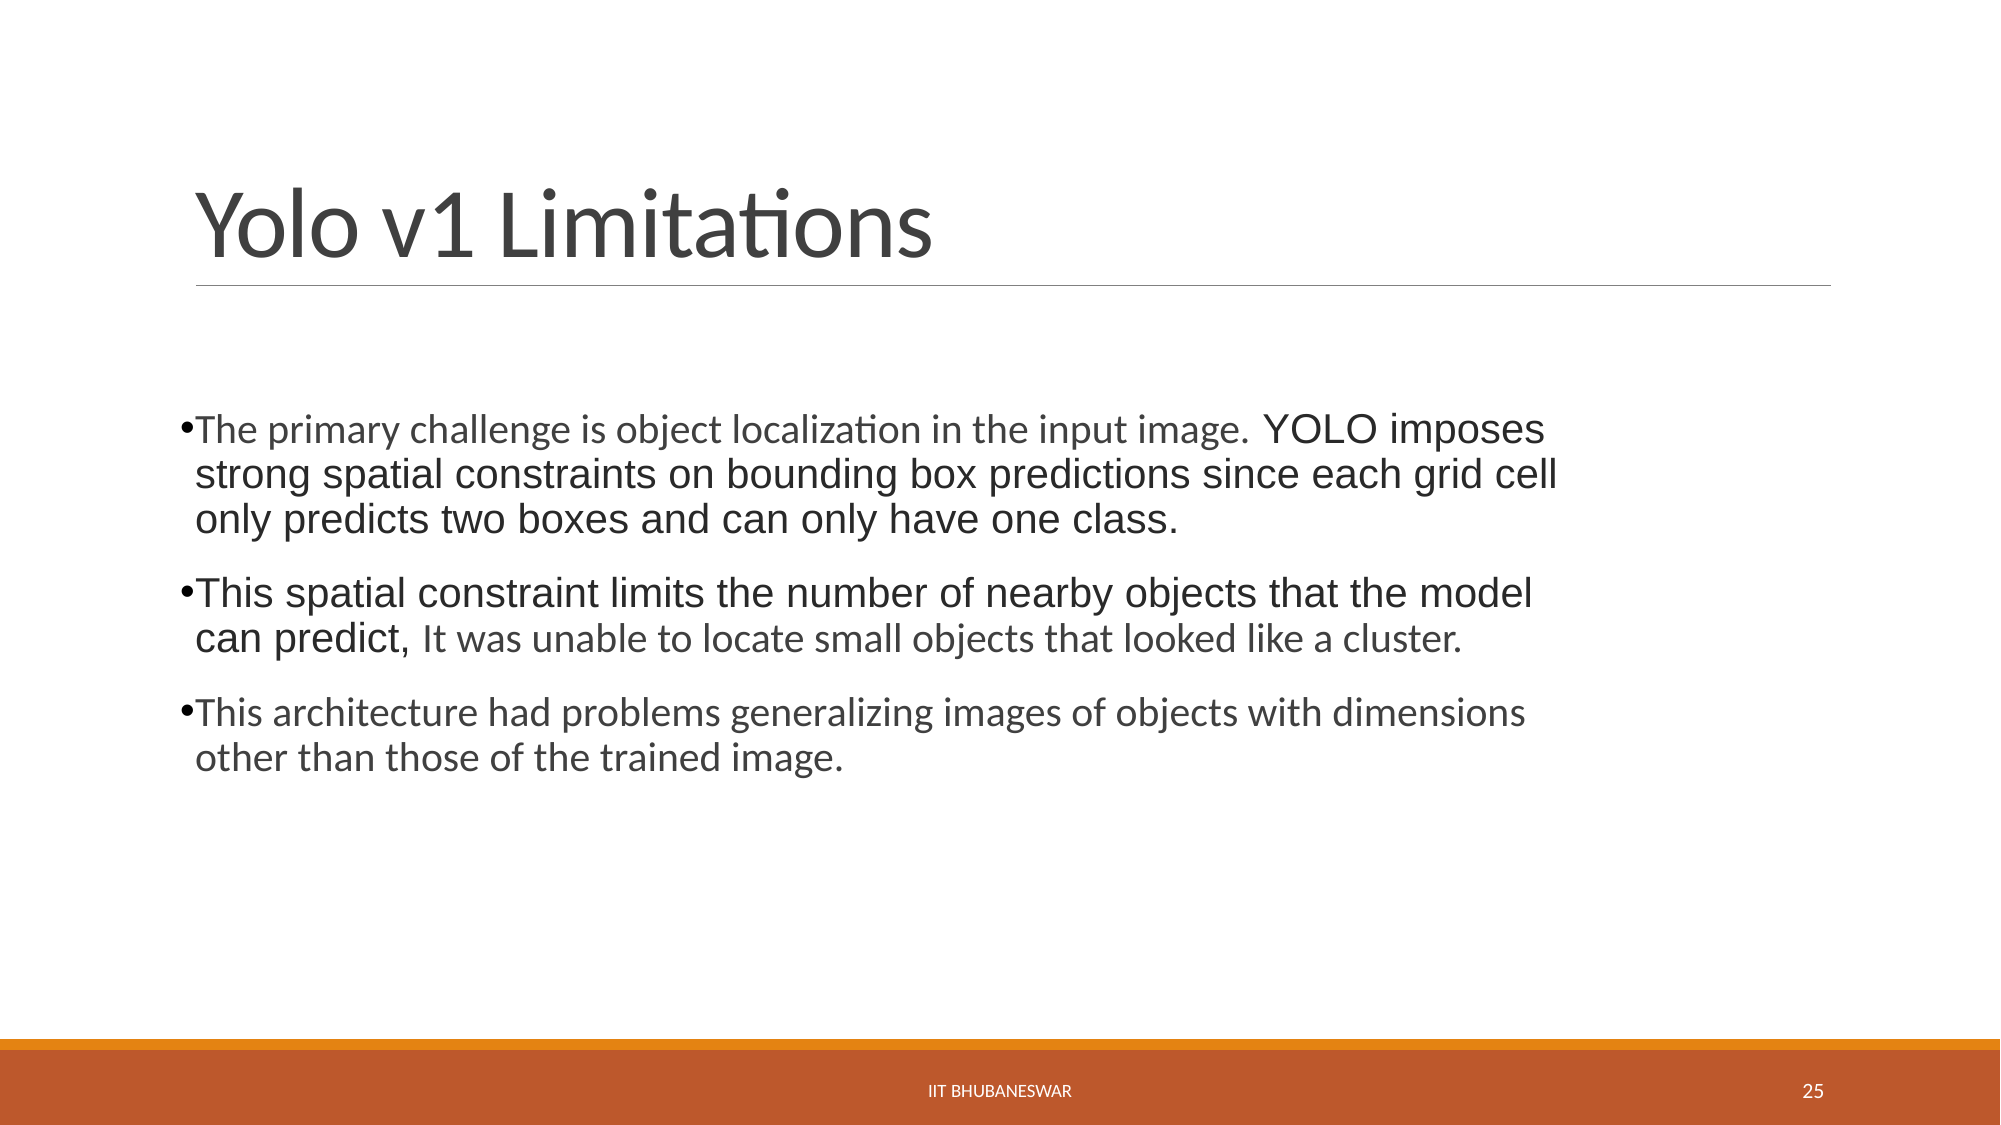

# Yolo v1 Limitations
The primary challenge is object localization in the input image. YOLO imposes strong spatial constraints on bounding box predictions since each grid cell only predicts two boxes and can only have one class.
This spatial constraint limits the number of nearby objects that the model can predict, It was unable to locate small objects that looked like a cluster.
This architecture had problems generalizing images of objects with dimensions other than those of the trained image.
IIT BHUBANESWAR
25